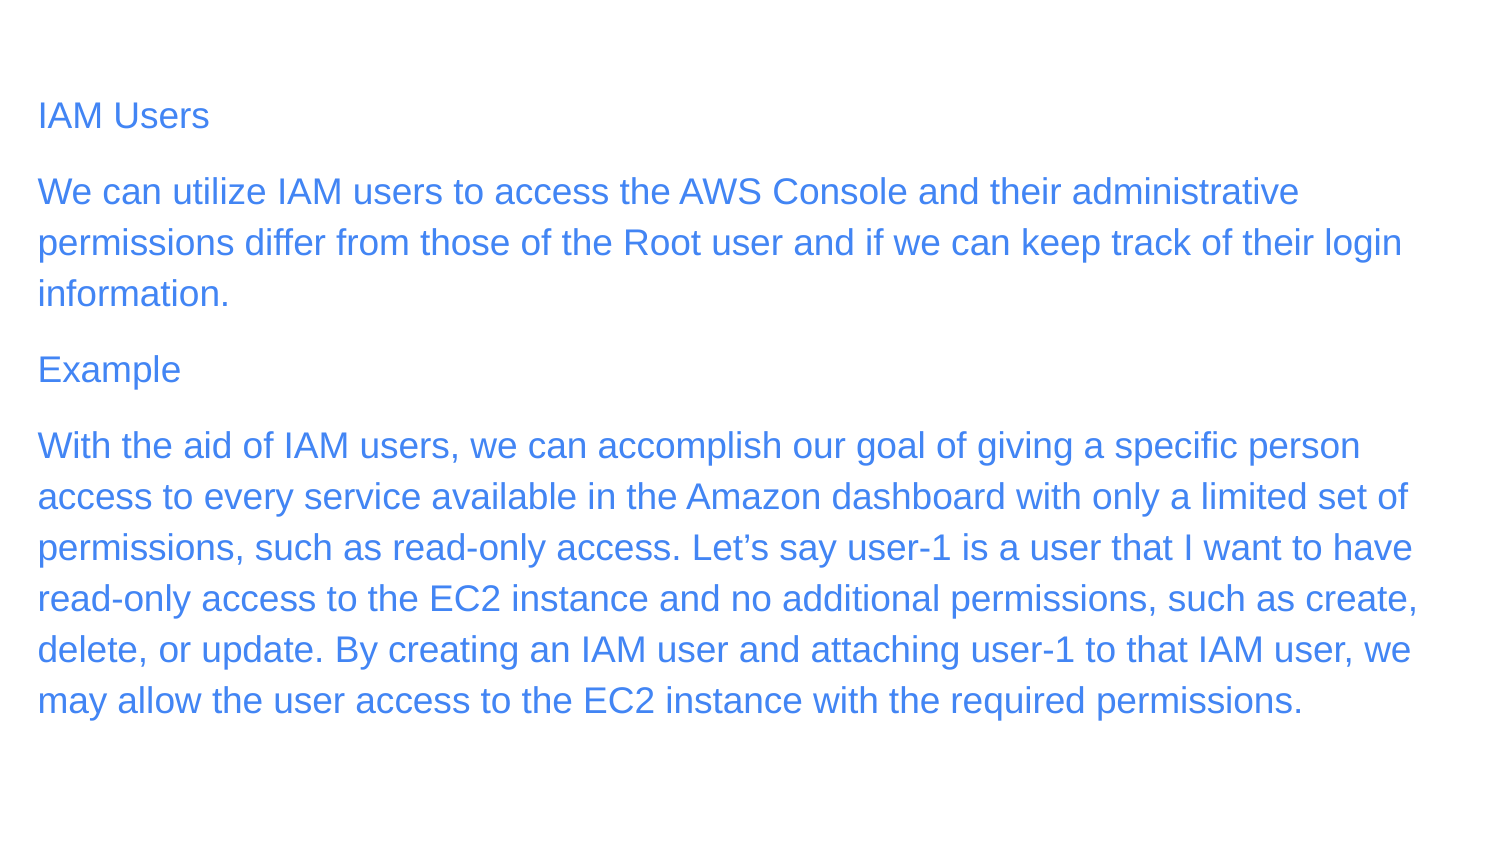

IAM Users
We can utilize IAM users to access the AWS Console and their administrative permissions differ from those of the Root user and if we can keep track of their login information.
Example
With the aid of IAM users, we can accomplish our goal of giving a specific person access to every service available in the Amazon dashboard with only a limited set of permissions, such as read-only access. Let’s say user-1 is a user that I want to have read-only access to the EC2 instance and no additional permissions, such as create, delete, or update. By creating an IAM user and attaching user-1 to that IAM user, we may allow the user access to the EC2 instance with the required permissions.